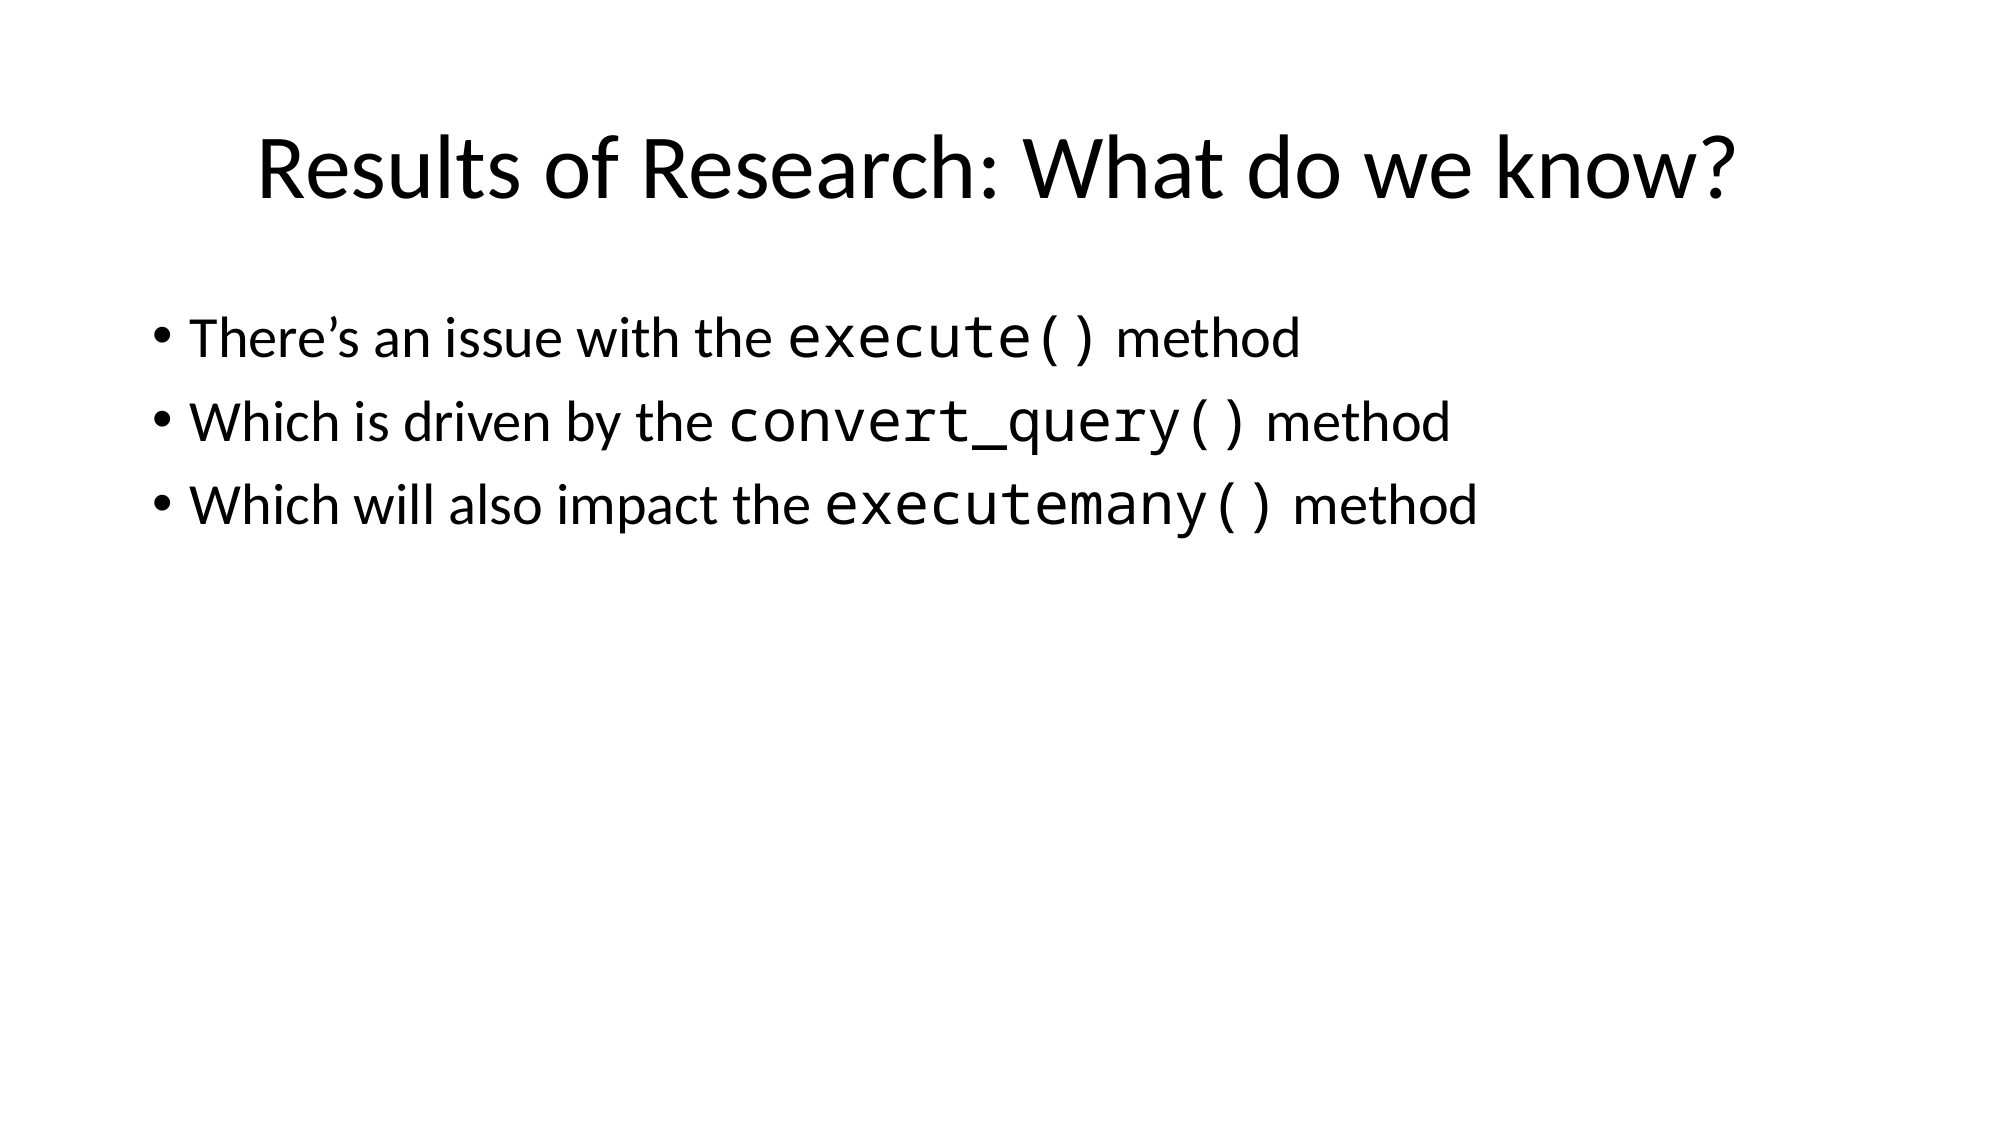

# Results of Research: What do we know?
There’s an issue with the execute() method
Which is driven by the convert_query() method
Which will also impact the executemany() method